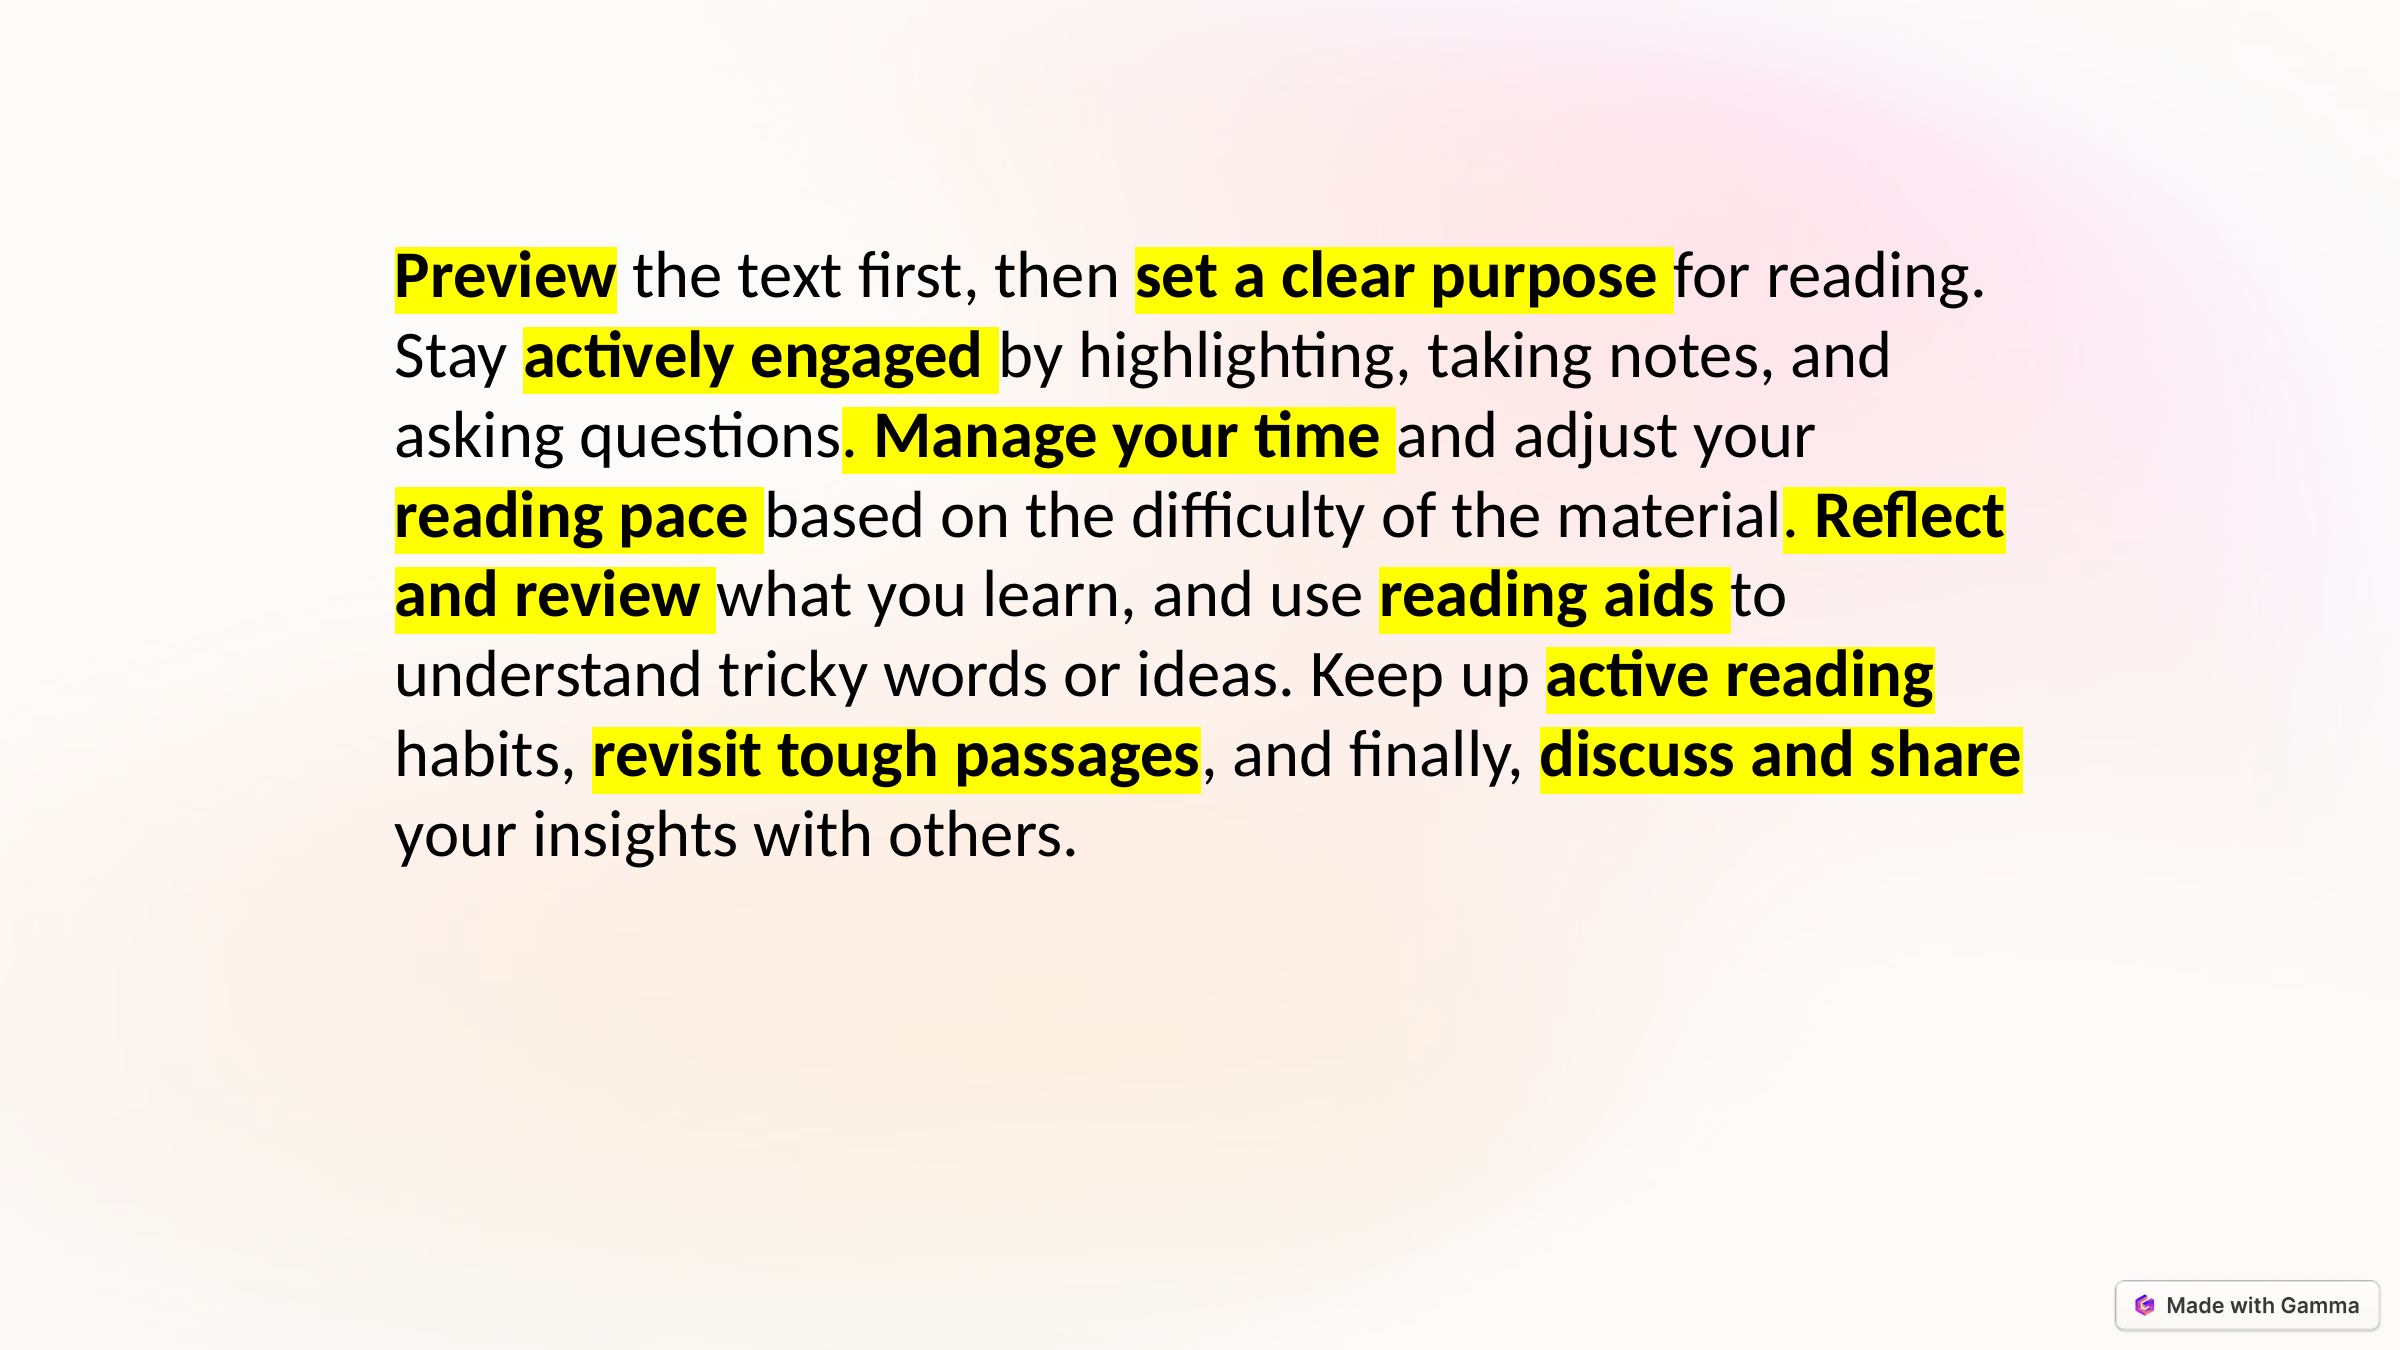

Preview the text first, then set a clear purpose for reading. Stay actively engaged by highlighting, taking notes, and asking questions. Manage your time and adjust your reading pace based on the difficulty of the material. Reflect and review what you learn, and use reading aids to understand tricky words or ideas. Keep up active reading habits, revisit tough passages, and finally, discuss and share your insights with others.